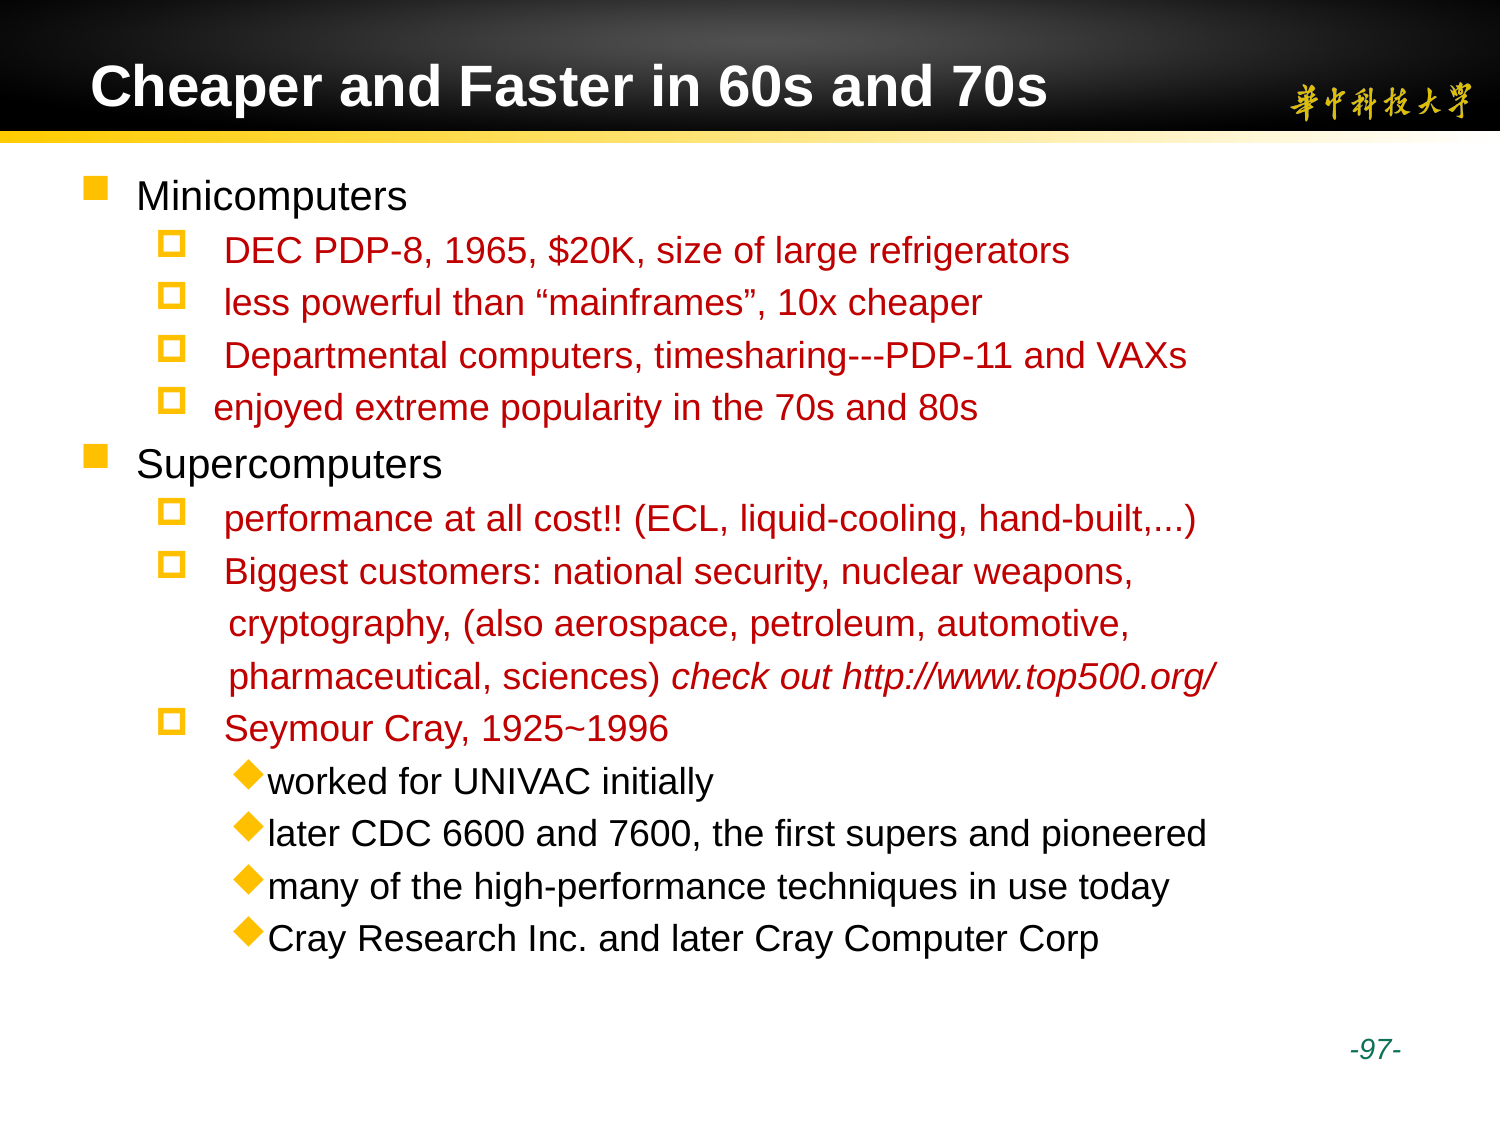

# Cheaper and Faster in 60s and 70s
Minicomputers
 DEC PDP-8, 1965, $20K, size of large refrigerators
 less powerful than “mainframes”, 10x cheaper
 Departmental computers, timesharing---PDP-11 and VAXs
enjoyed extreme popularity in the 70s and 80s
Supercomputers
 performance at all cost!! (ECL, liquid-cooling, hand-built,...)
 Biggest customers: national security, nuclear weapons,
       cryptography, (also aerospace, petroleum, automotive,
       pharmaceutical, sciences) check out http://www.top500.org/
 Seymour Cray, 1925~1996
worked for UNIVAC initially
later CDC 6600 and 7600, the first supers and pioneered
many of the high-performance techniques in use today
Cray Research Inc. and later Cray Computer Corp

 -97-